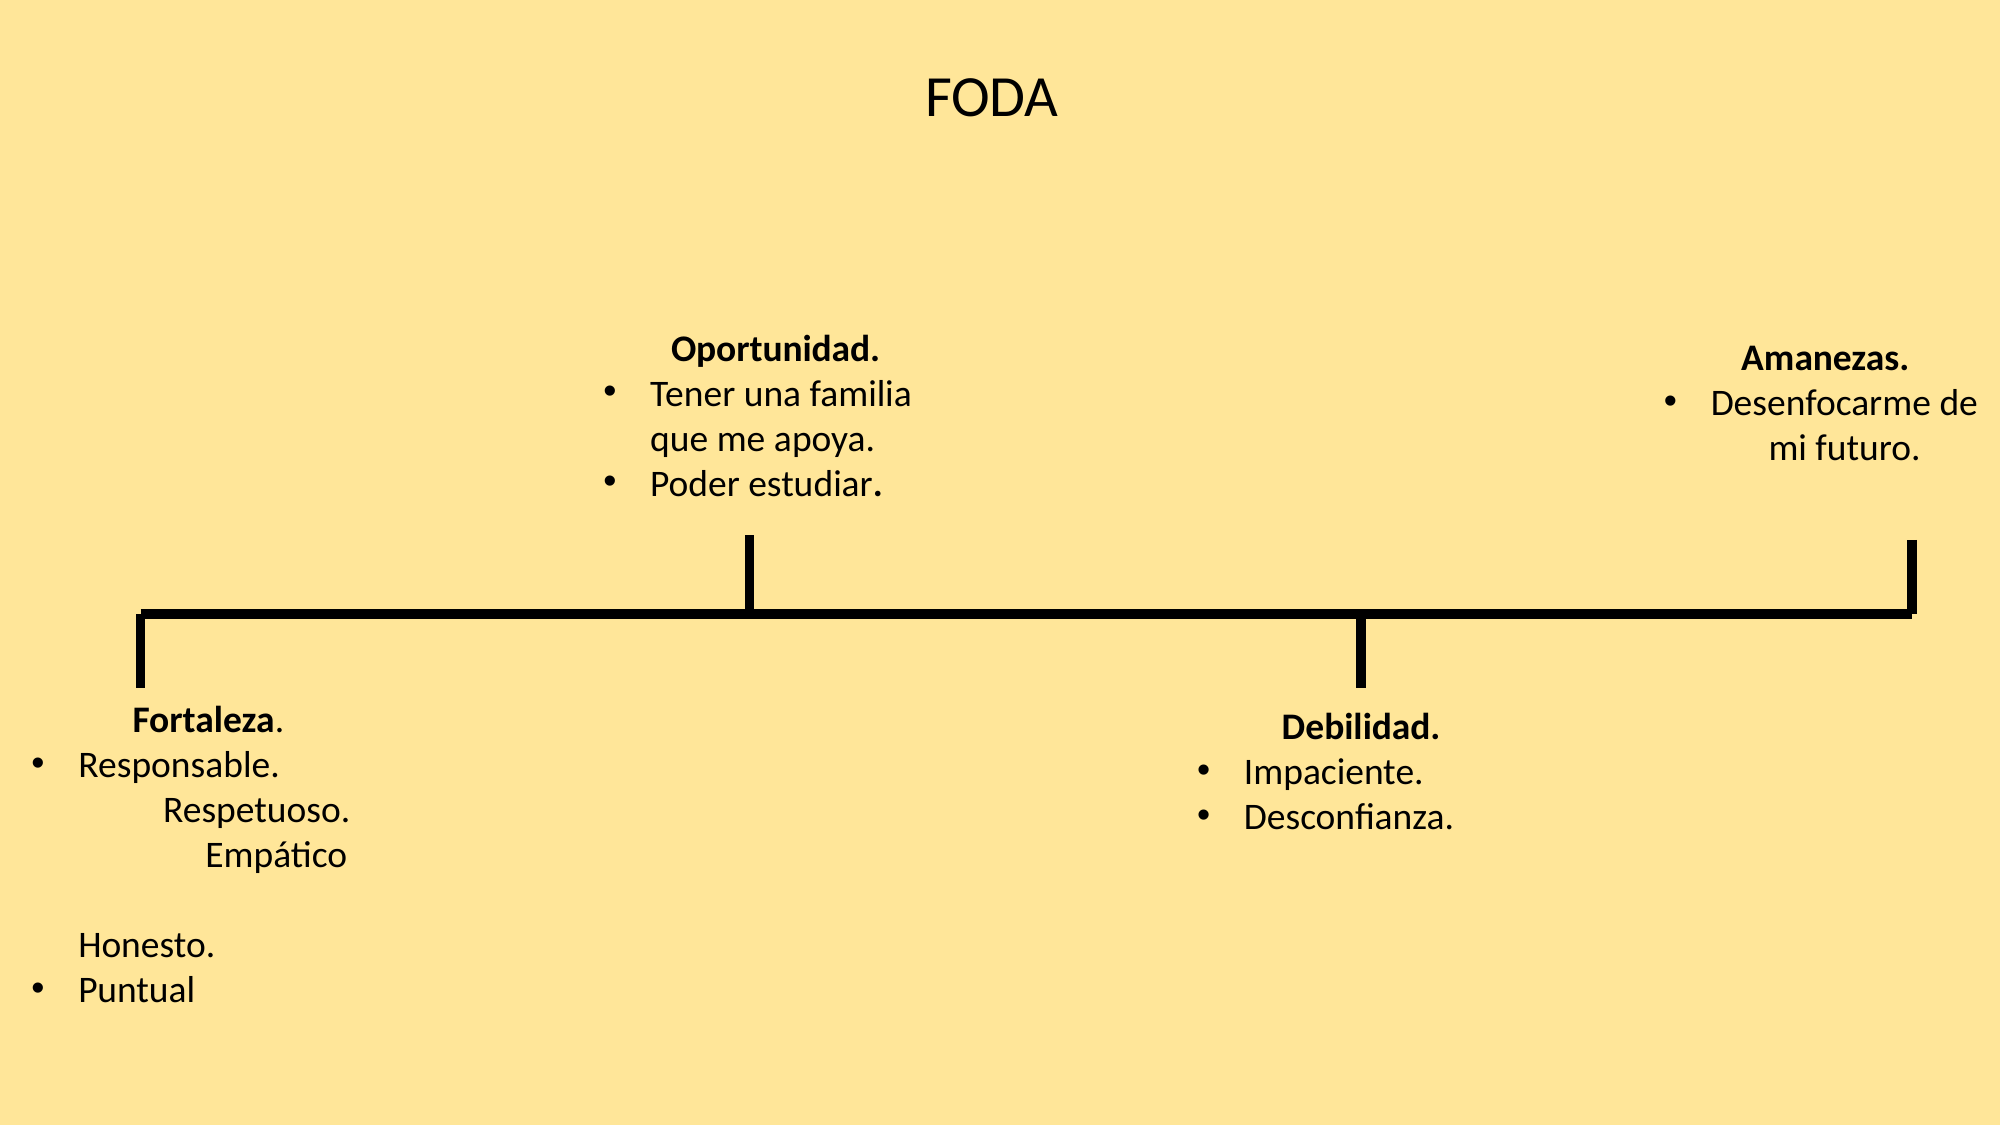

FODA
  Oportunidad.
Tener una familia que me apoya.
Poder estudiar.
 Amanezas.
Desenfocarme de mi futuro.

   Fortaleza.
Responsable.                    Respetuoso.                 Empático                    Honesto.
Puntual

Debilidad.
Impaciente.
Desconfianza.